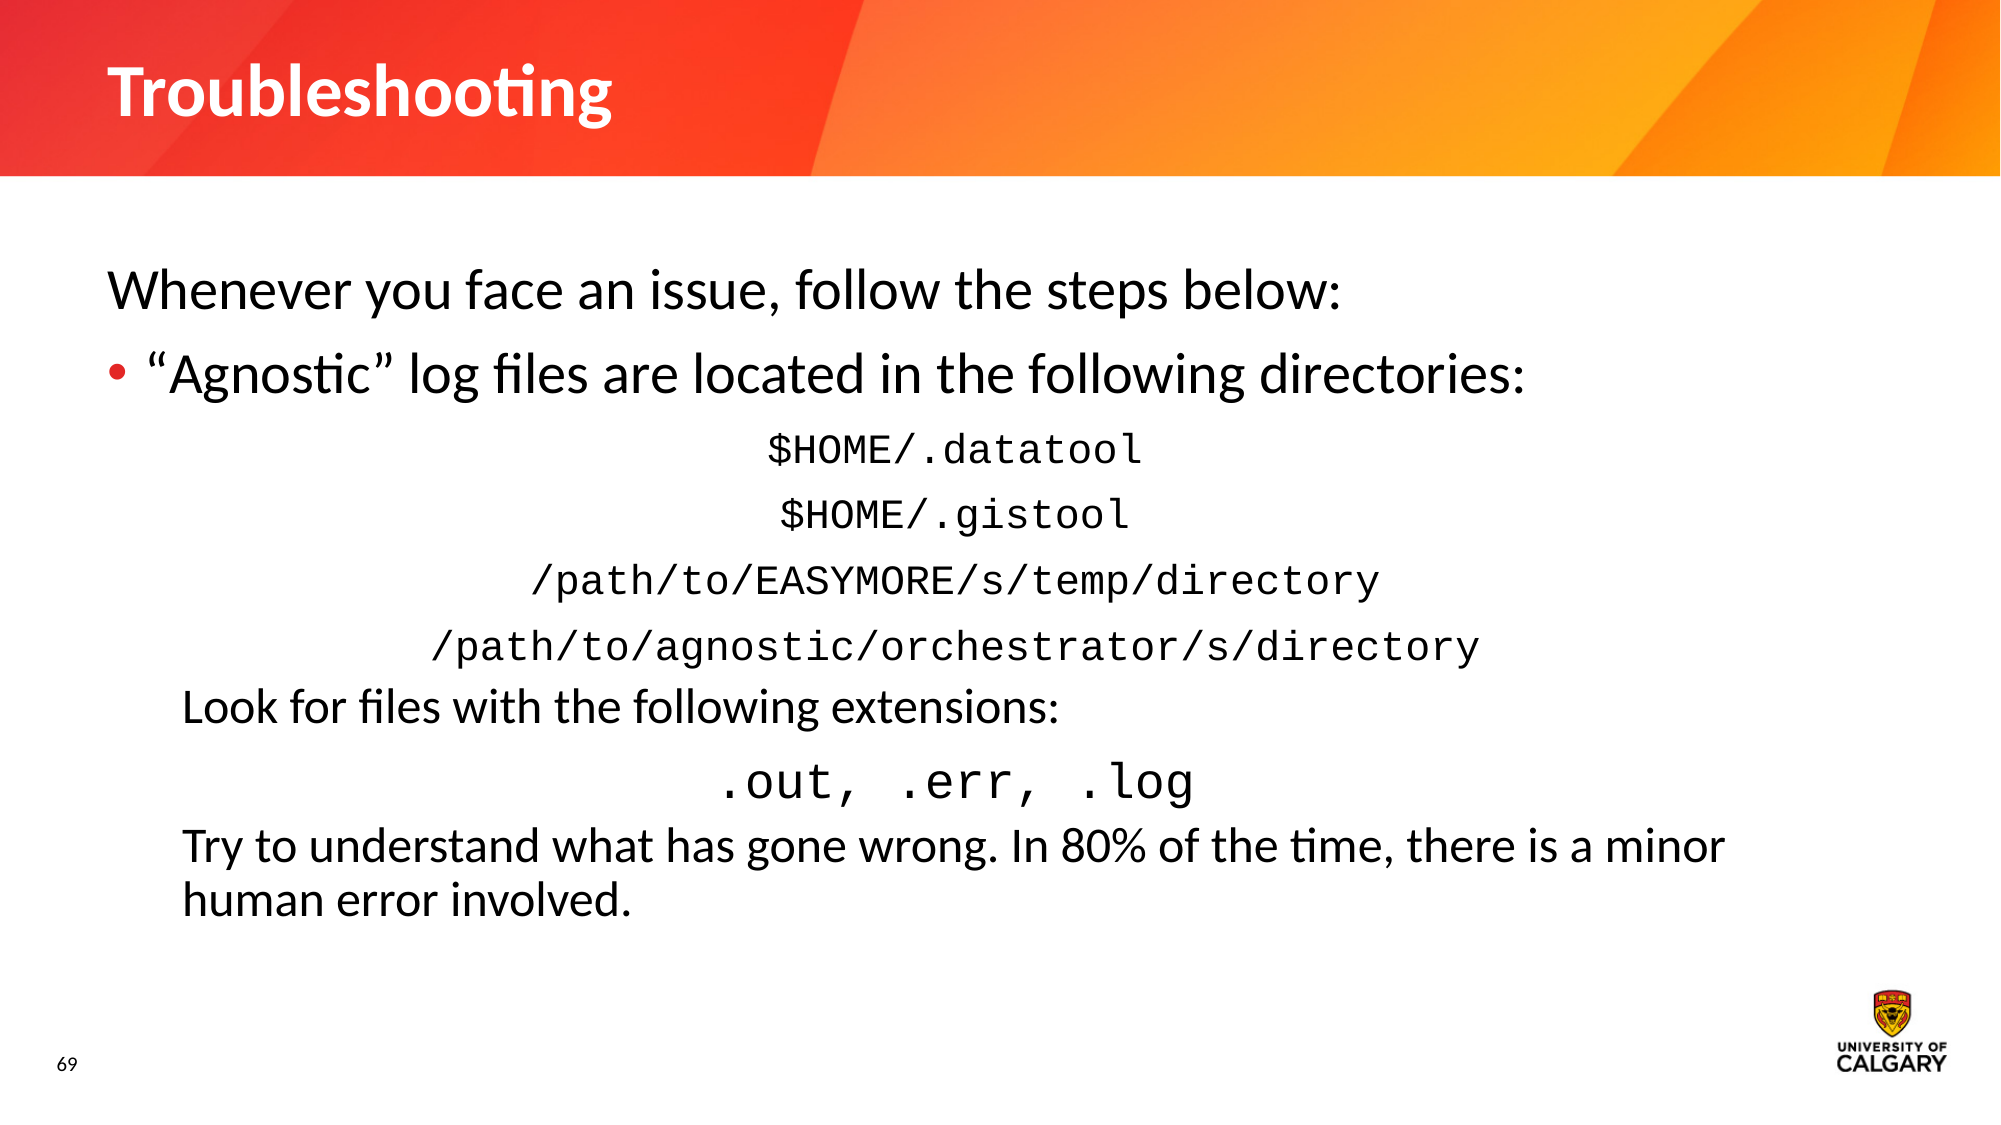

# Troubleshooting
Whenever you face an issue, follow the steps below:
“Agnostic” log files are located in the following directories:
$HOME/.datatool
$HOME/.gistool
/path/to/EASYMORE/s/temp/directory
/path/to/agnostic/orchestrator/s/directory
Look for files with the following extensions:
.out, .err, .log
Try to understand what has gone wrong. In 80% of the time, there is a minor human error involved.
69